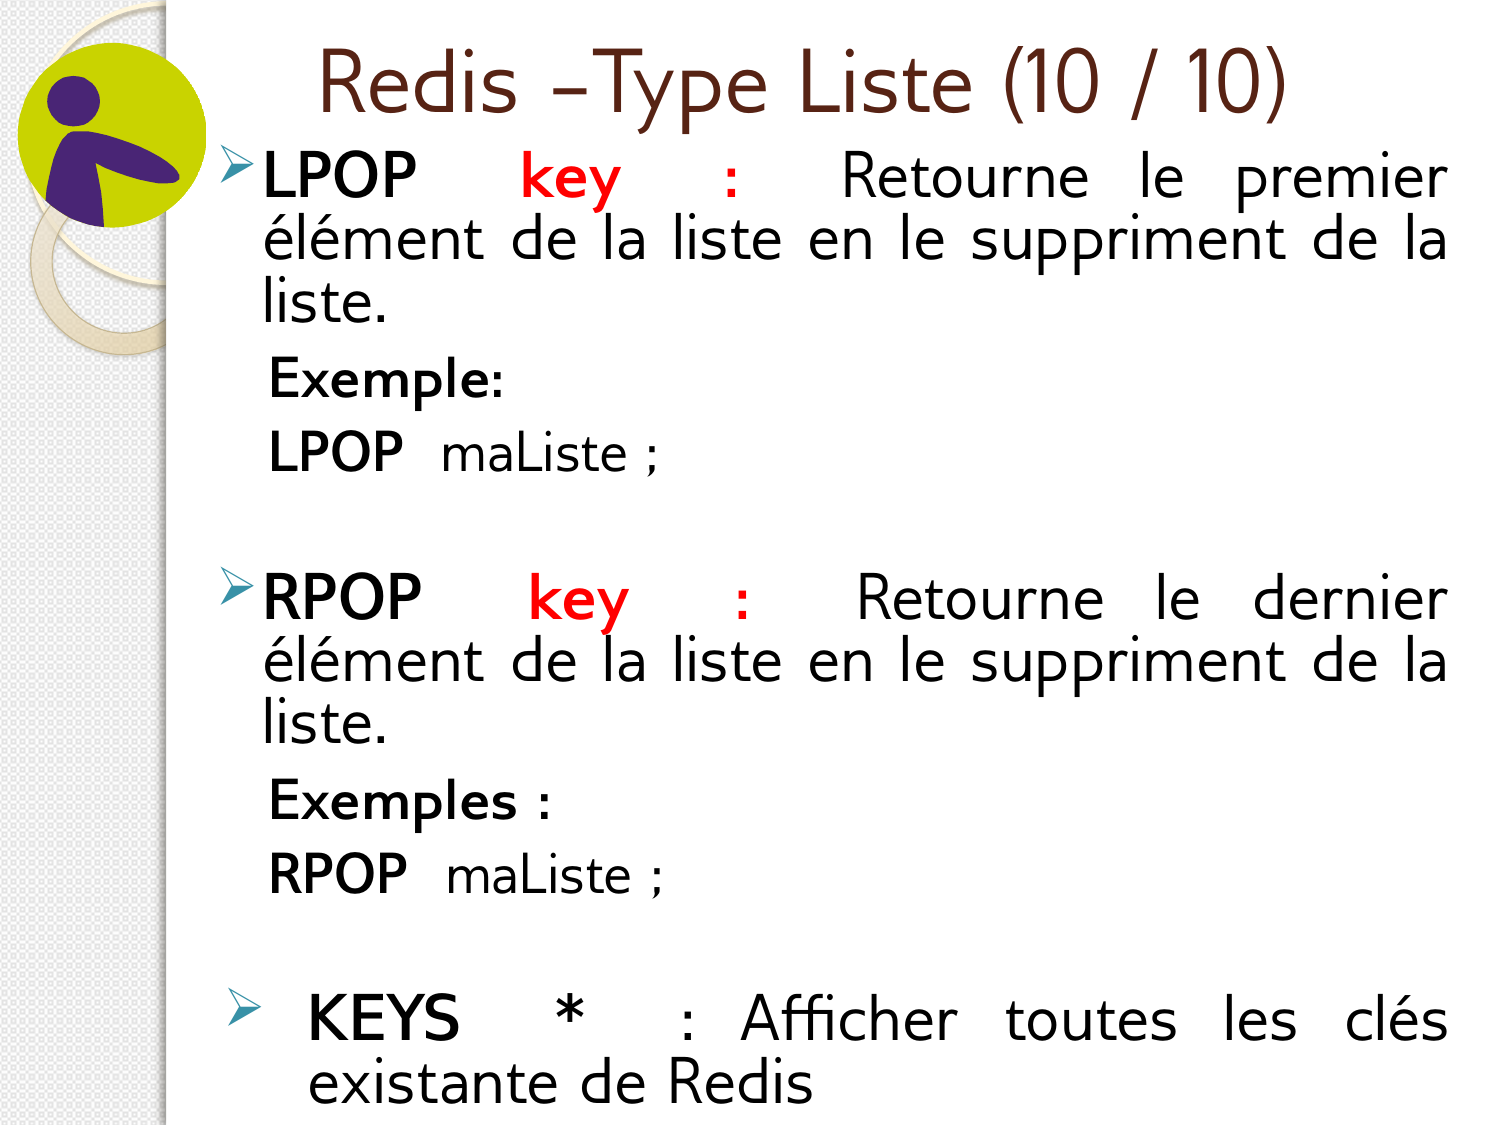

# Redis –Type Liste (10 / 10)
LPOP  key  :  Retourne le premier élément de la liste en le suppriment de la liste.
Exemple:
LPOP  maListe ;

RPOP  key  :  Retourne le dernier élément de la liste en le suppriment de la liste.
Exemples :
RPOP  maListe ;

KEYS  *  : Afficher toutes les clés existante de Redis